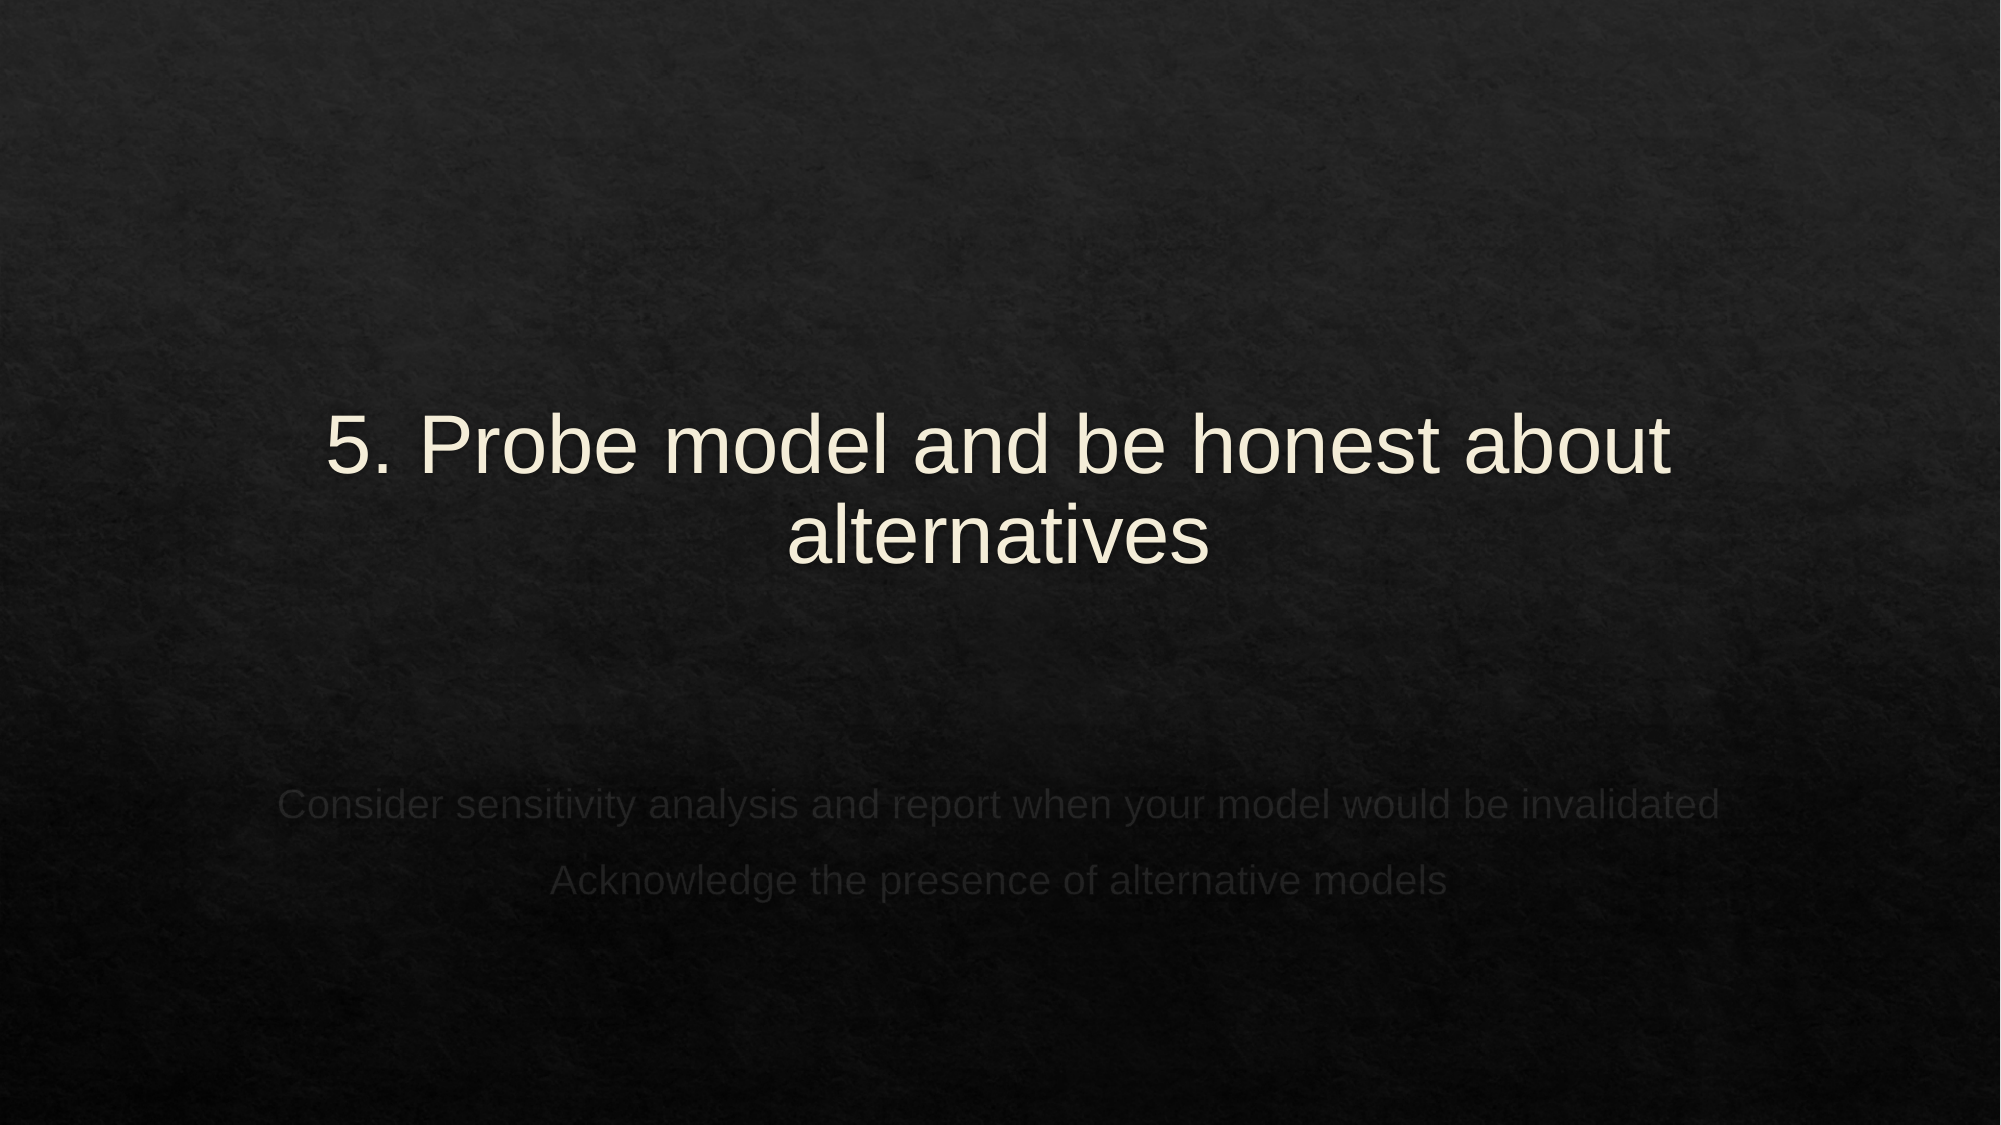

# 5. Probe model and be honest about alternatives

Consider sensitivity analysis and report when your model would be invalidated
Acknowledge the presence of alternative models